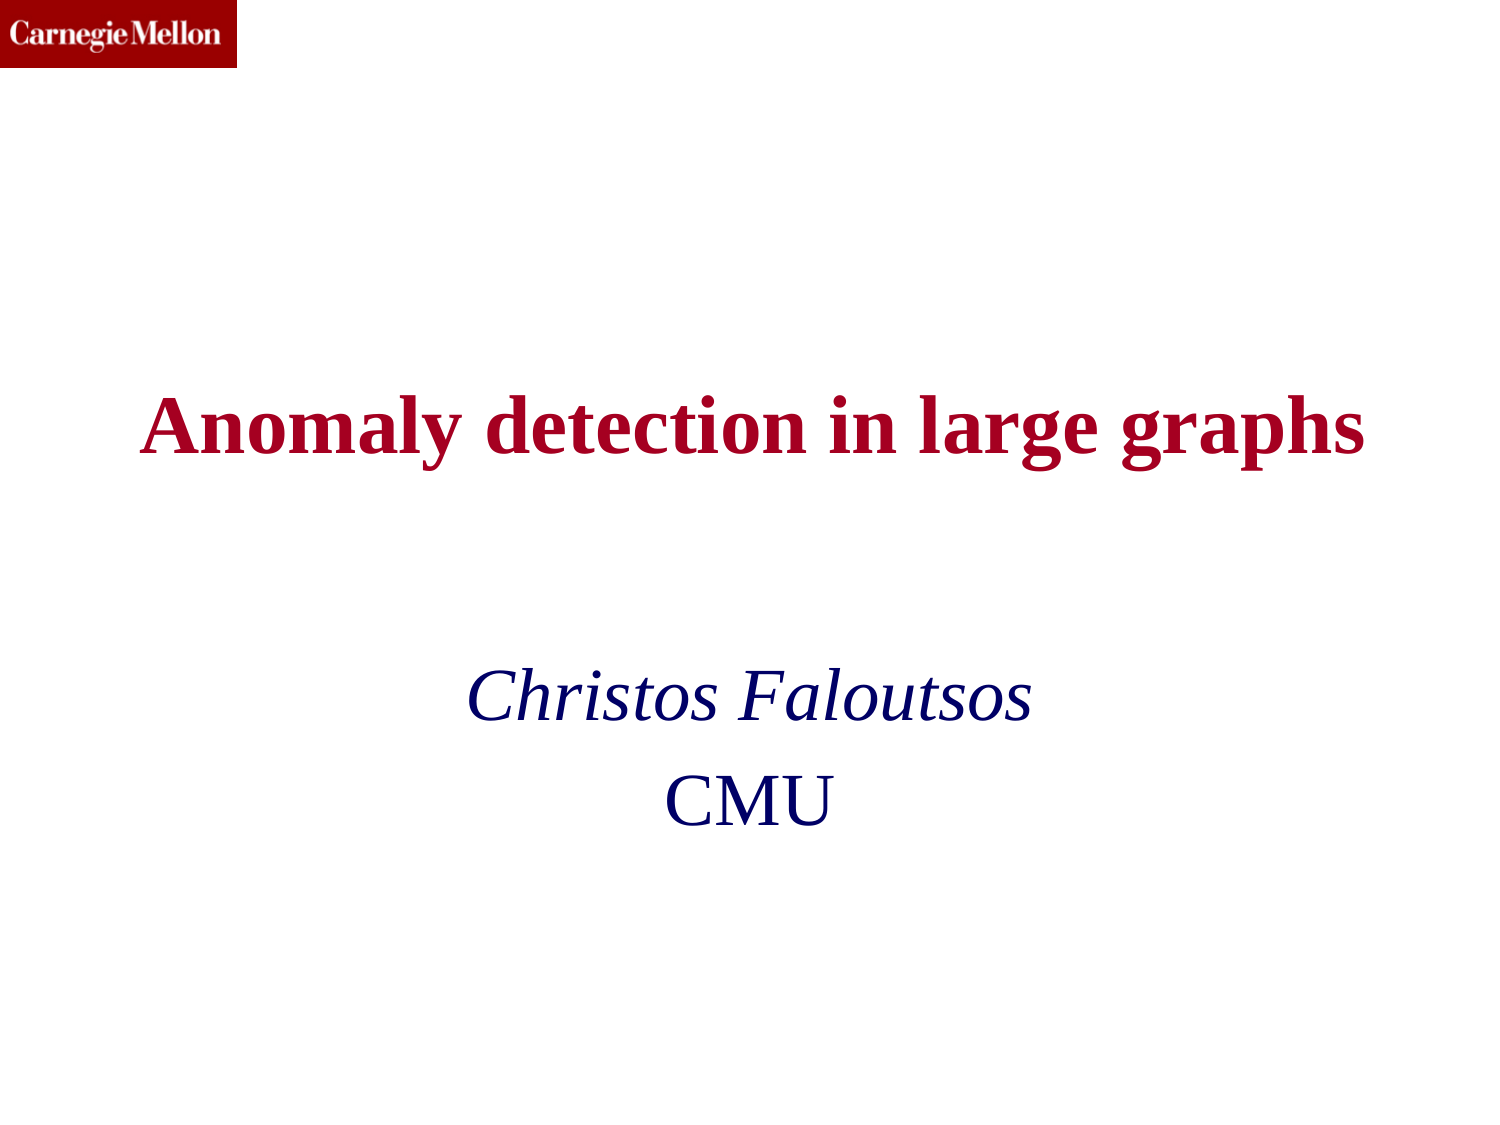

# Anomaly detection in large graphs
Christos Faloutsos
CMU